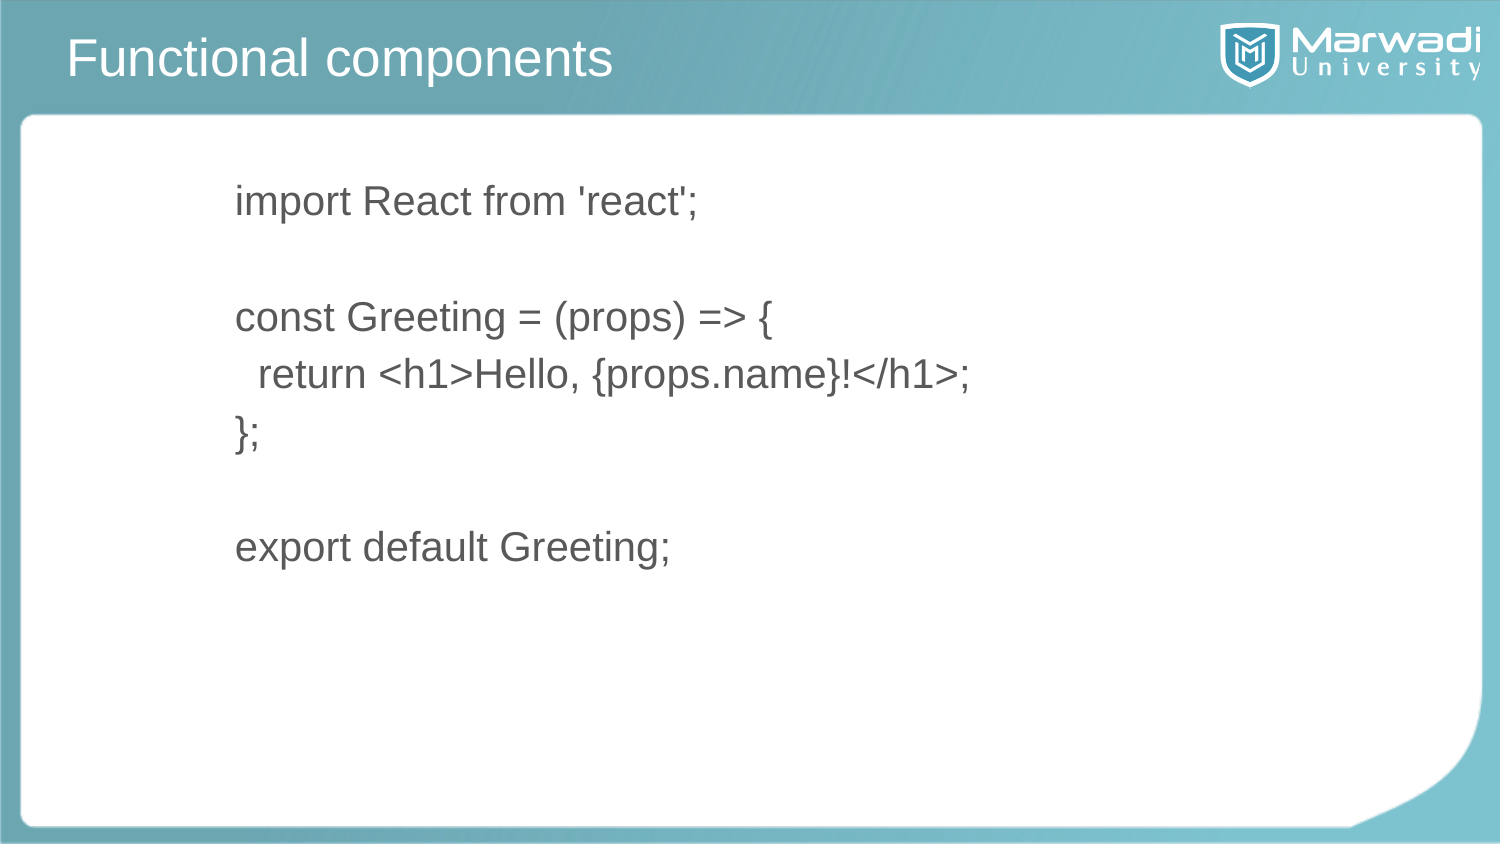

# Functional components
import React from 'react';

const Greeting = (props) => {
  return <h1>Hello, {props.name}!</h1>;
};

export default Greeting;